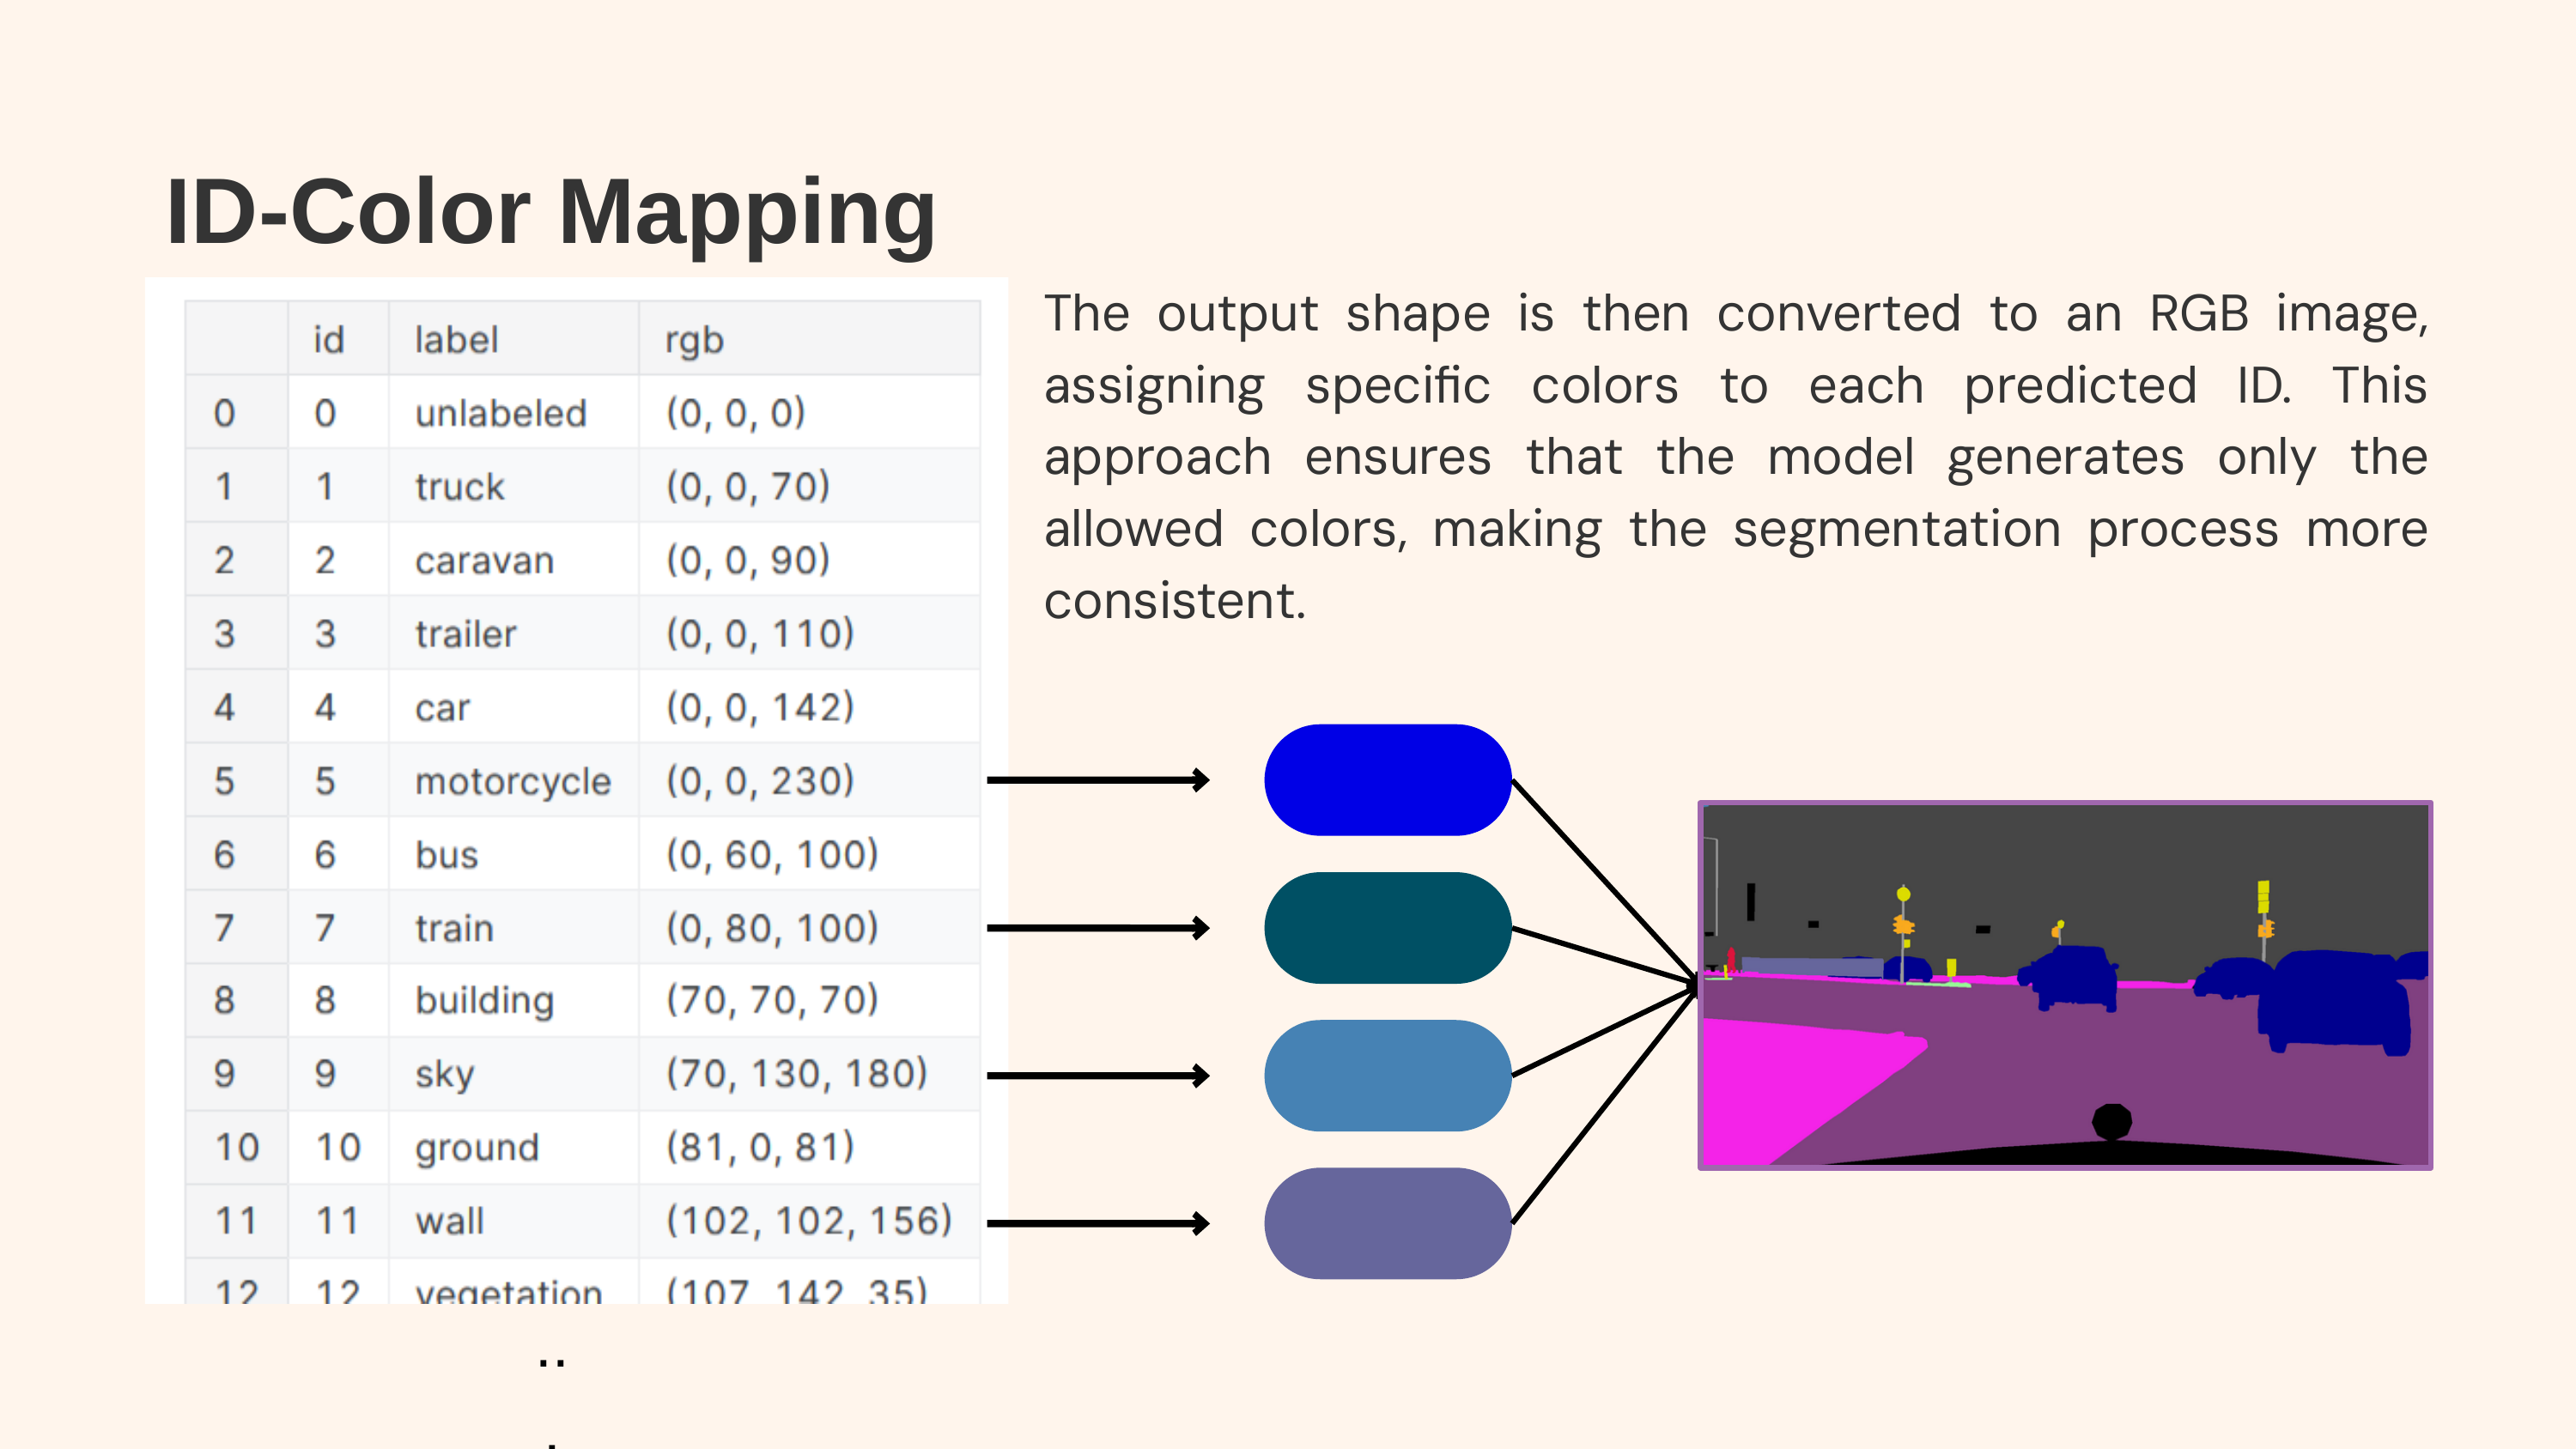

ID-Color Mapping
The output shape is then converted to an RGB image, assigning specific colors to each predicted ID. This approach ensures that the model generates only the allowed colors, making the segmentation process more consistent.

...